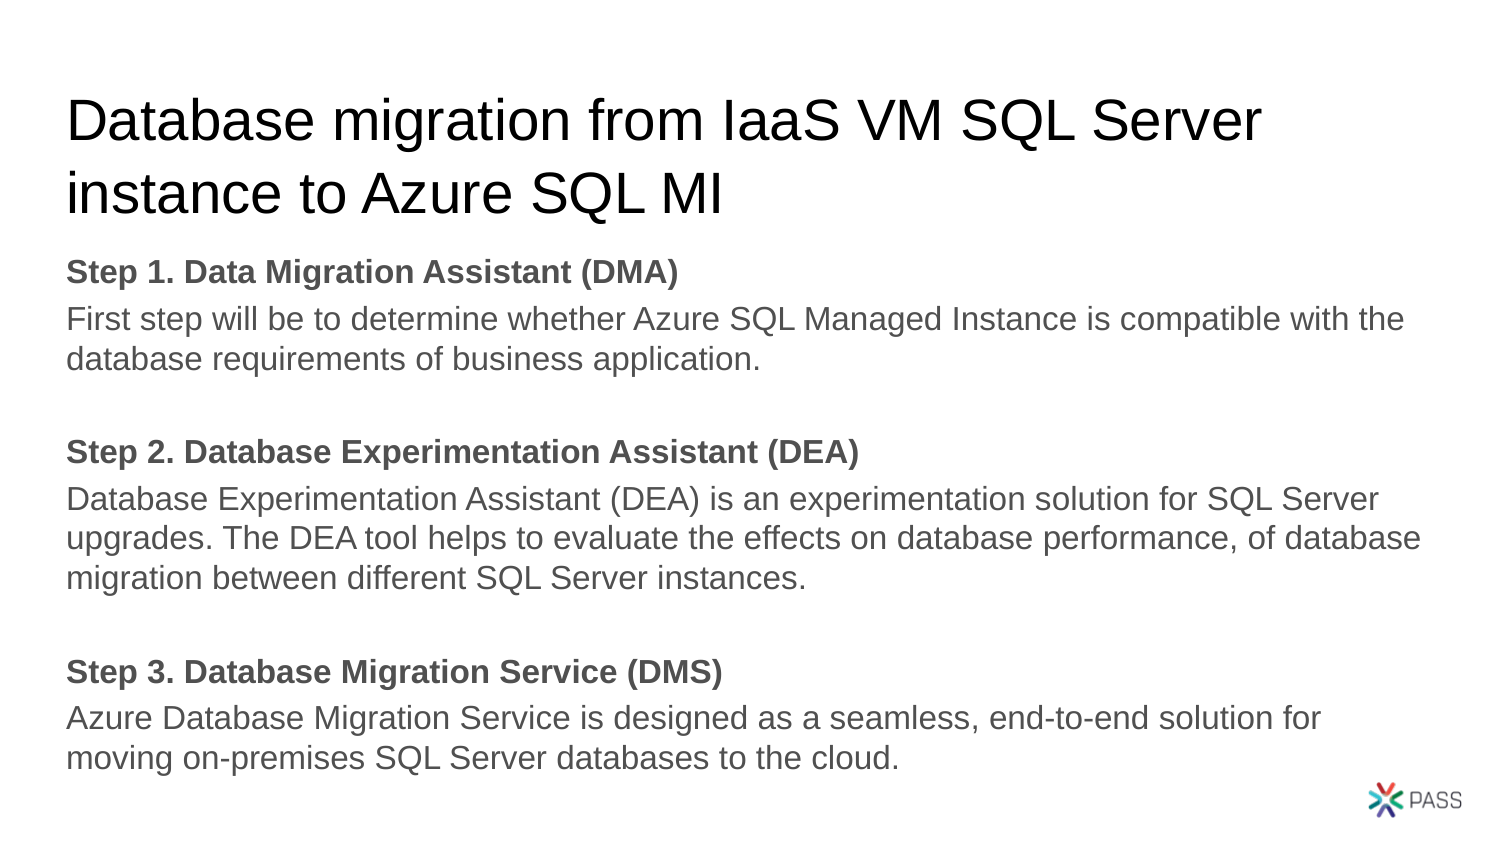

# Database migration from IaaS VM SQL Server instance to Azure SQL MI
Step 1. Data Migration Assistant (DMA)
First step will be to determine whether Azure SQL Managed Instance is compatible with the database requirements of business application.

Step 2. Database Experimentation Assistant (DEA)
Database Experimentation Assistant (DEA) is an experimentation solution for SQL Server upgrades. The DEA tool helps to evaluate the effects on database performance, of database migration between different SQL Server instances.

Step 3. Database Migration Service (DMS)
Azure Database Migration Service is designed as a seamless, end-to-end solution for moving on-premises SQL Server databases to the cloud.